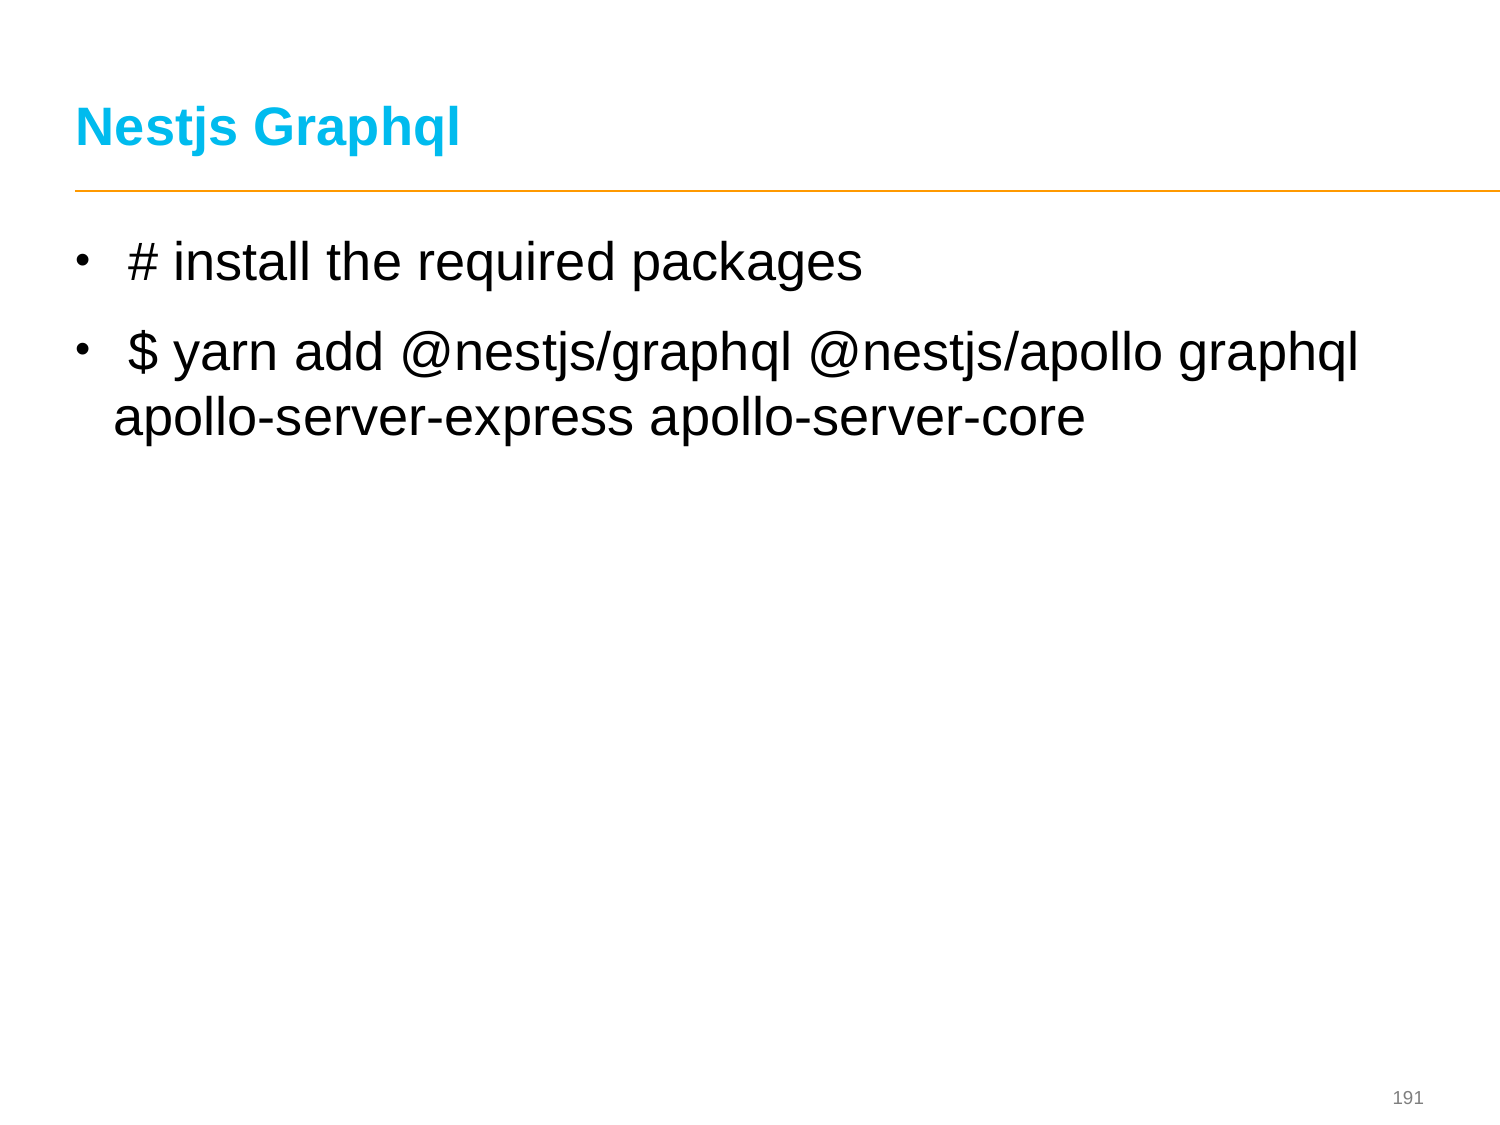

# Nestjs Graphql
 # install the required packages
 $ yarn add @nestjs/graphql @nestjs/apollo graphql apollo-server-express apollo-server-core